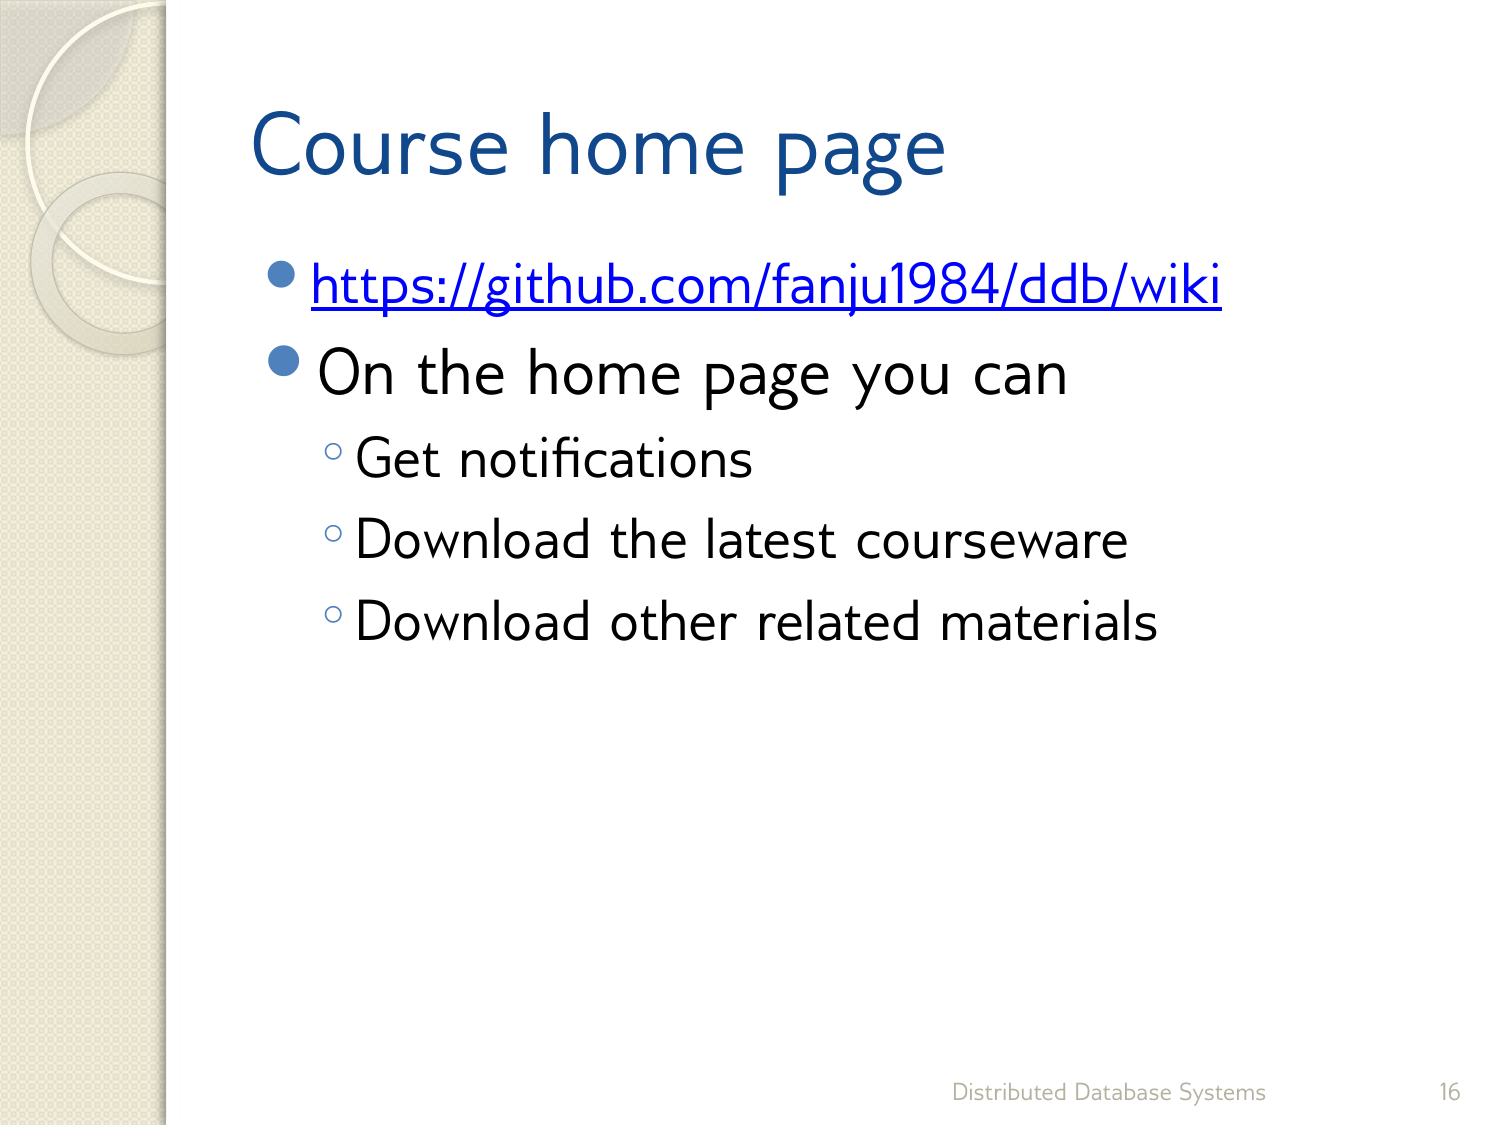

# Course home page
https://github.com/fanju1984/ddb/wiki
On the home page you can
Get notifications
Download the latest courseware
Download other related materials

Distributed Database Systems
16